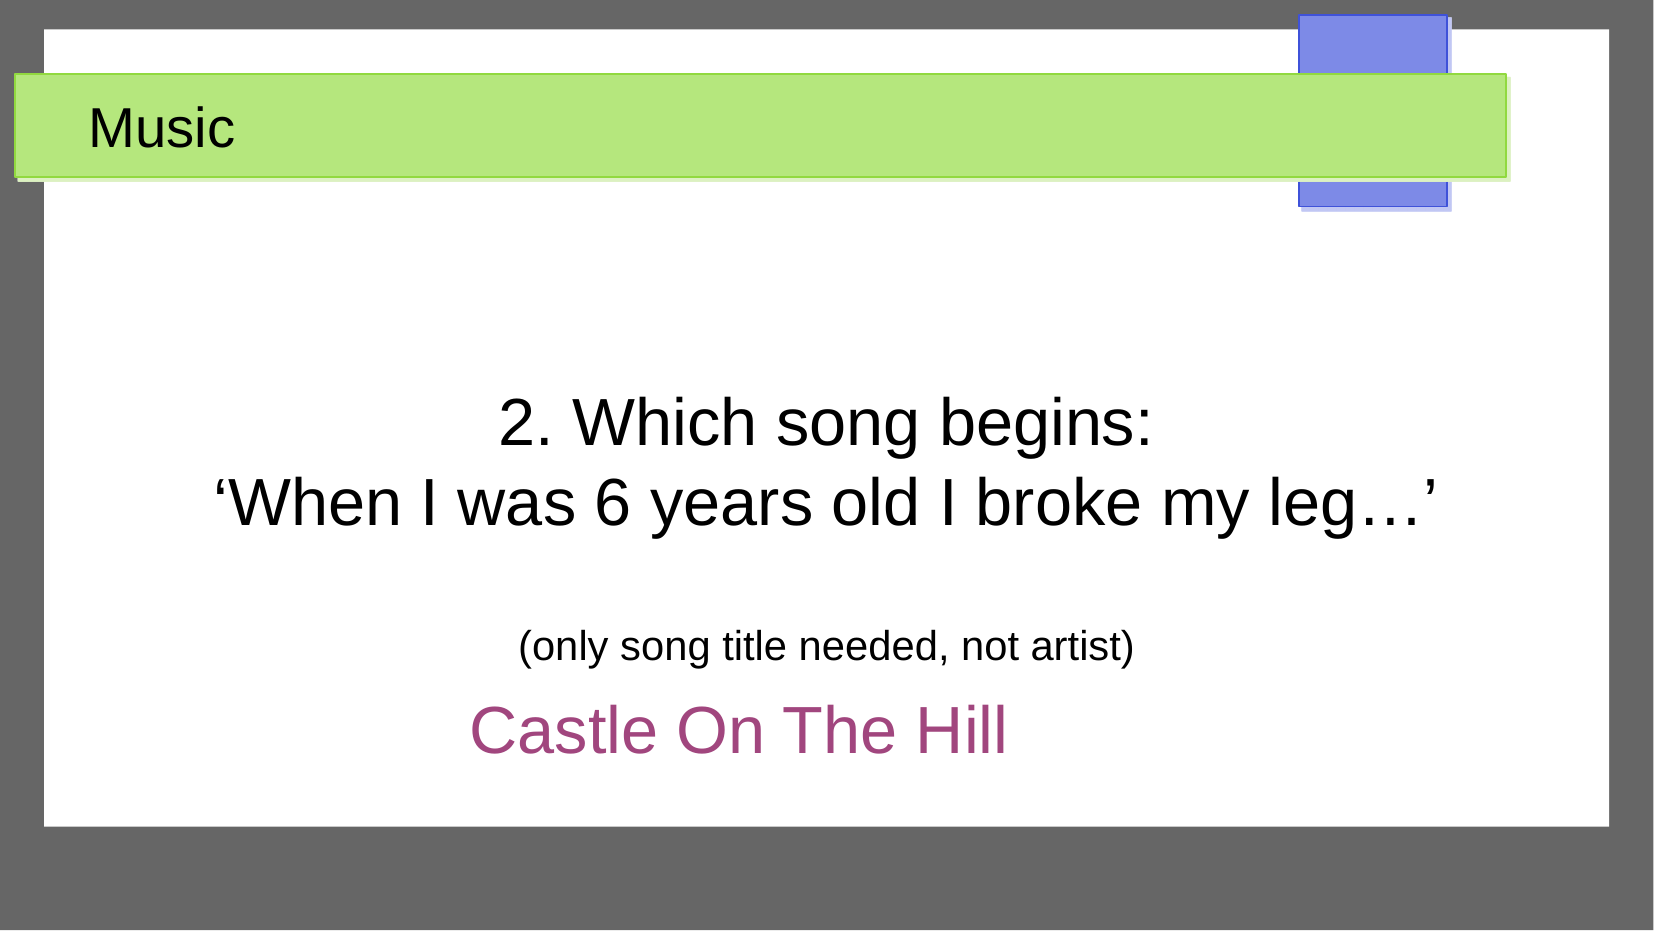

Music
2. Which song begins:
‘When I was 6 years old I broke my leg…’

(only song title needed, not artist)
Castle On The Hill